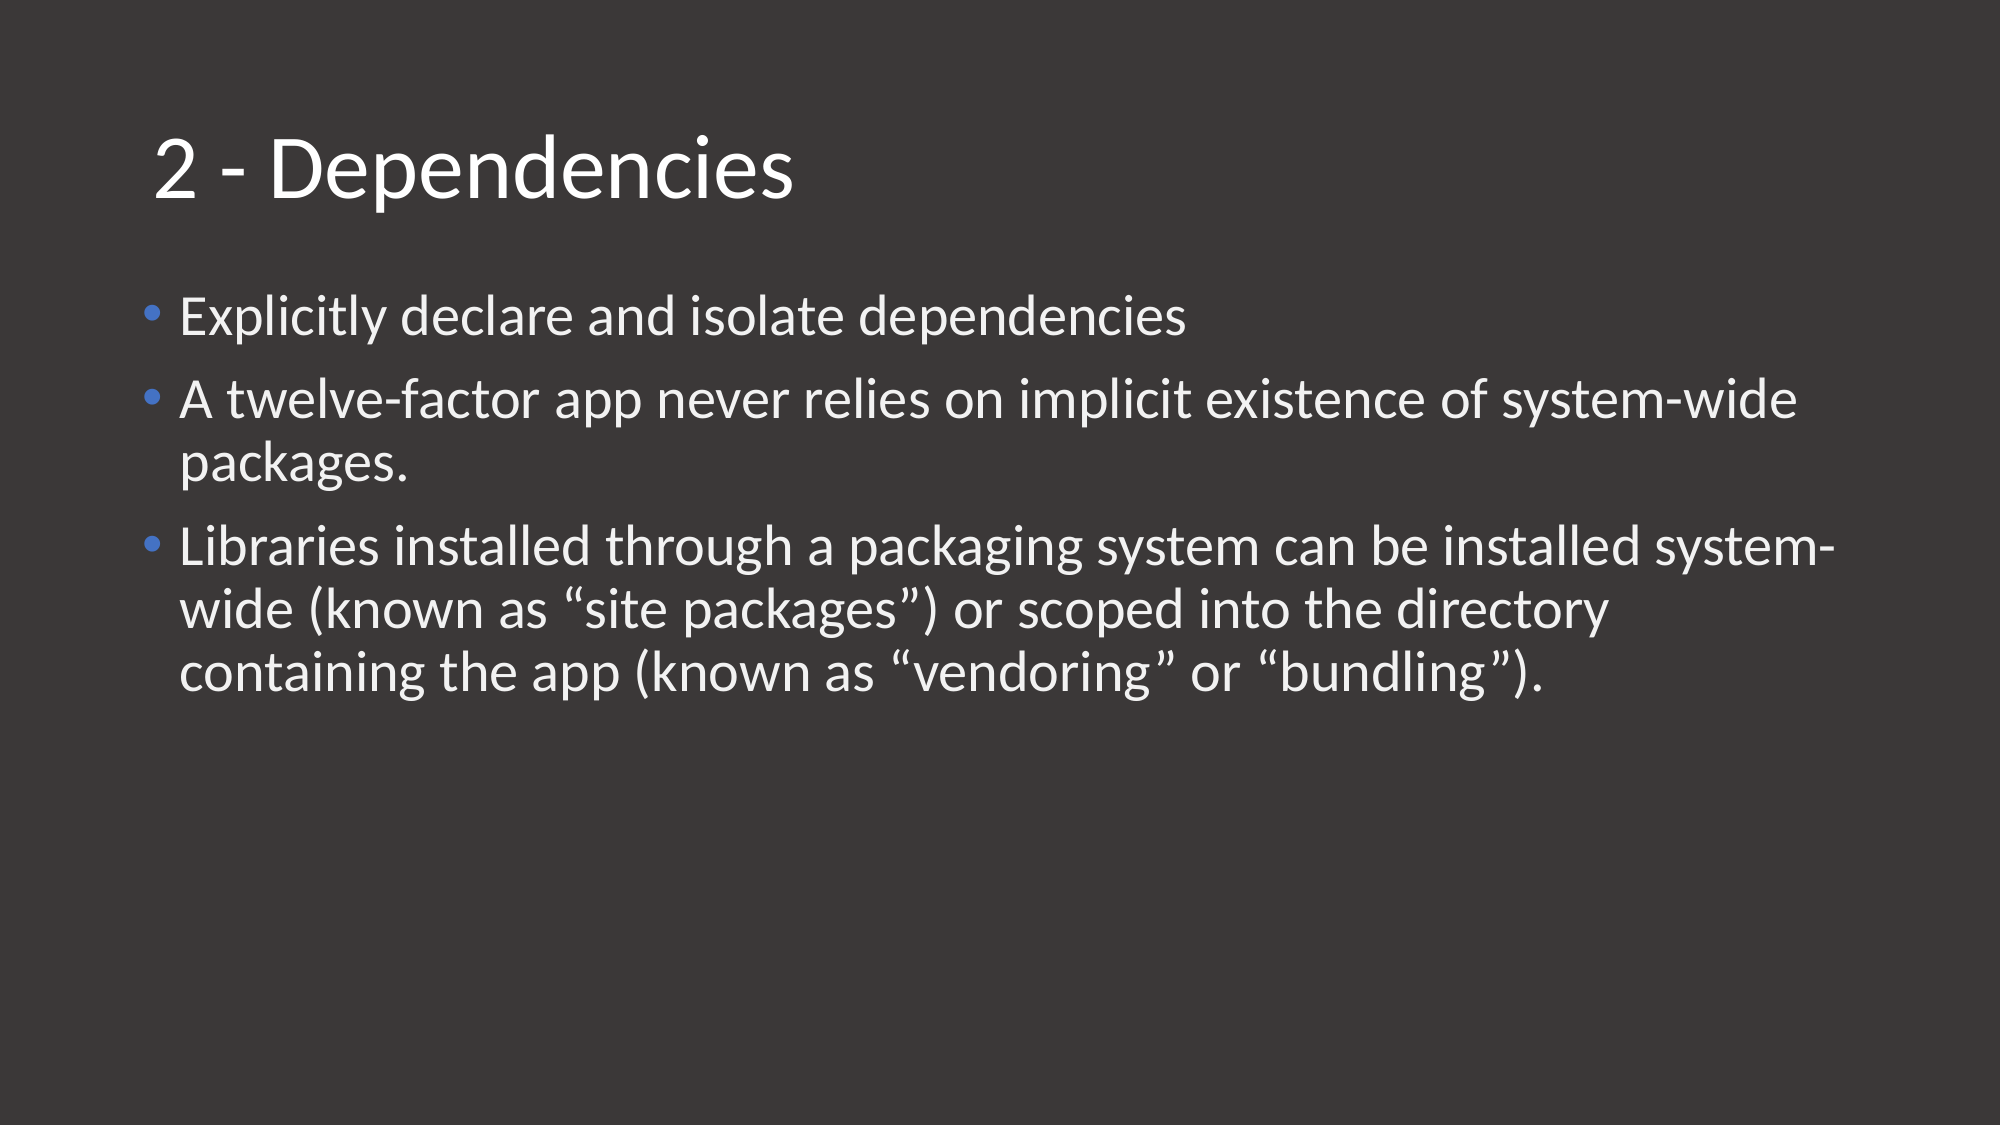

# 2 - Dependencies
Explicitly declare and isolate dependencies
A twelve-factor app never relies on implicit existence of system-wide packages.
Libraries installed through a packaging system can be installed system-wide (known as “site packages”) or scoped into the directory containing the app (known as “vendoring” or “bundling”).